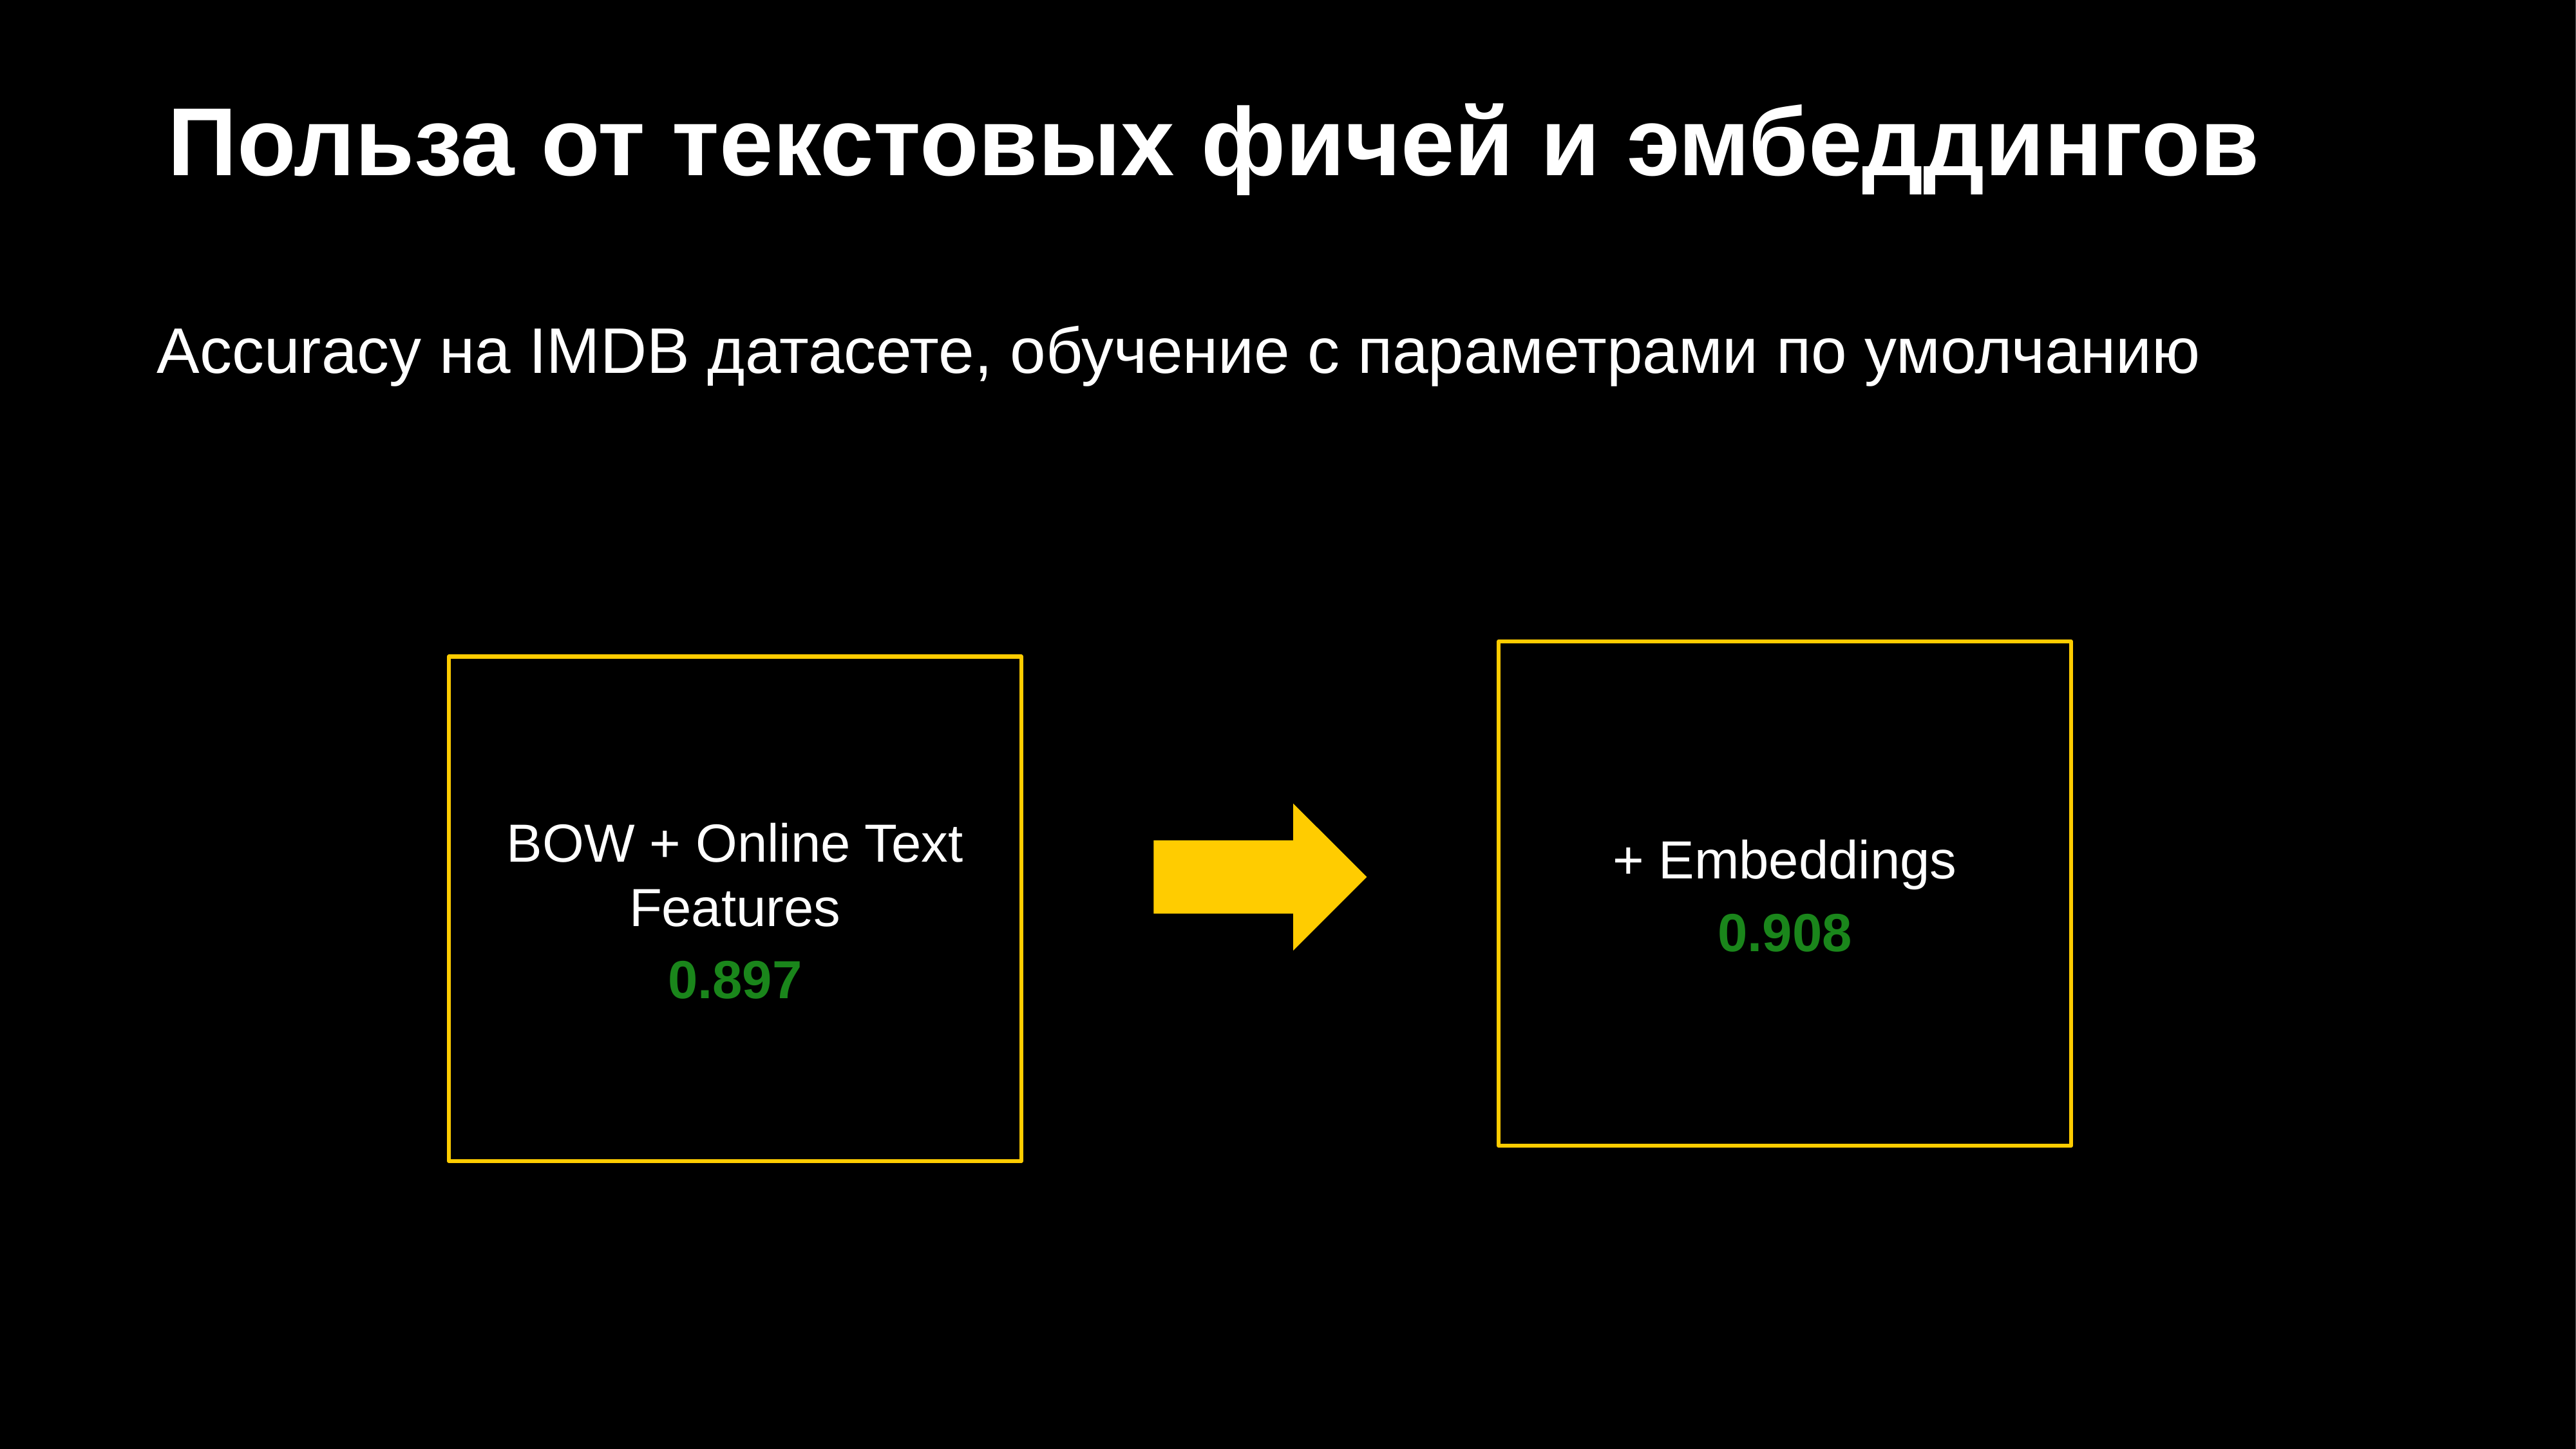

# Польза от текстовых фичей и эмбеддингов
Accuracy на IMDB датасете, обучение с параметрами по умолчанию
+ Embeddings
0.908
BOW + Online Text Features
0.897